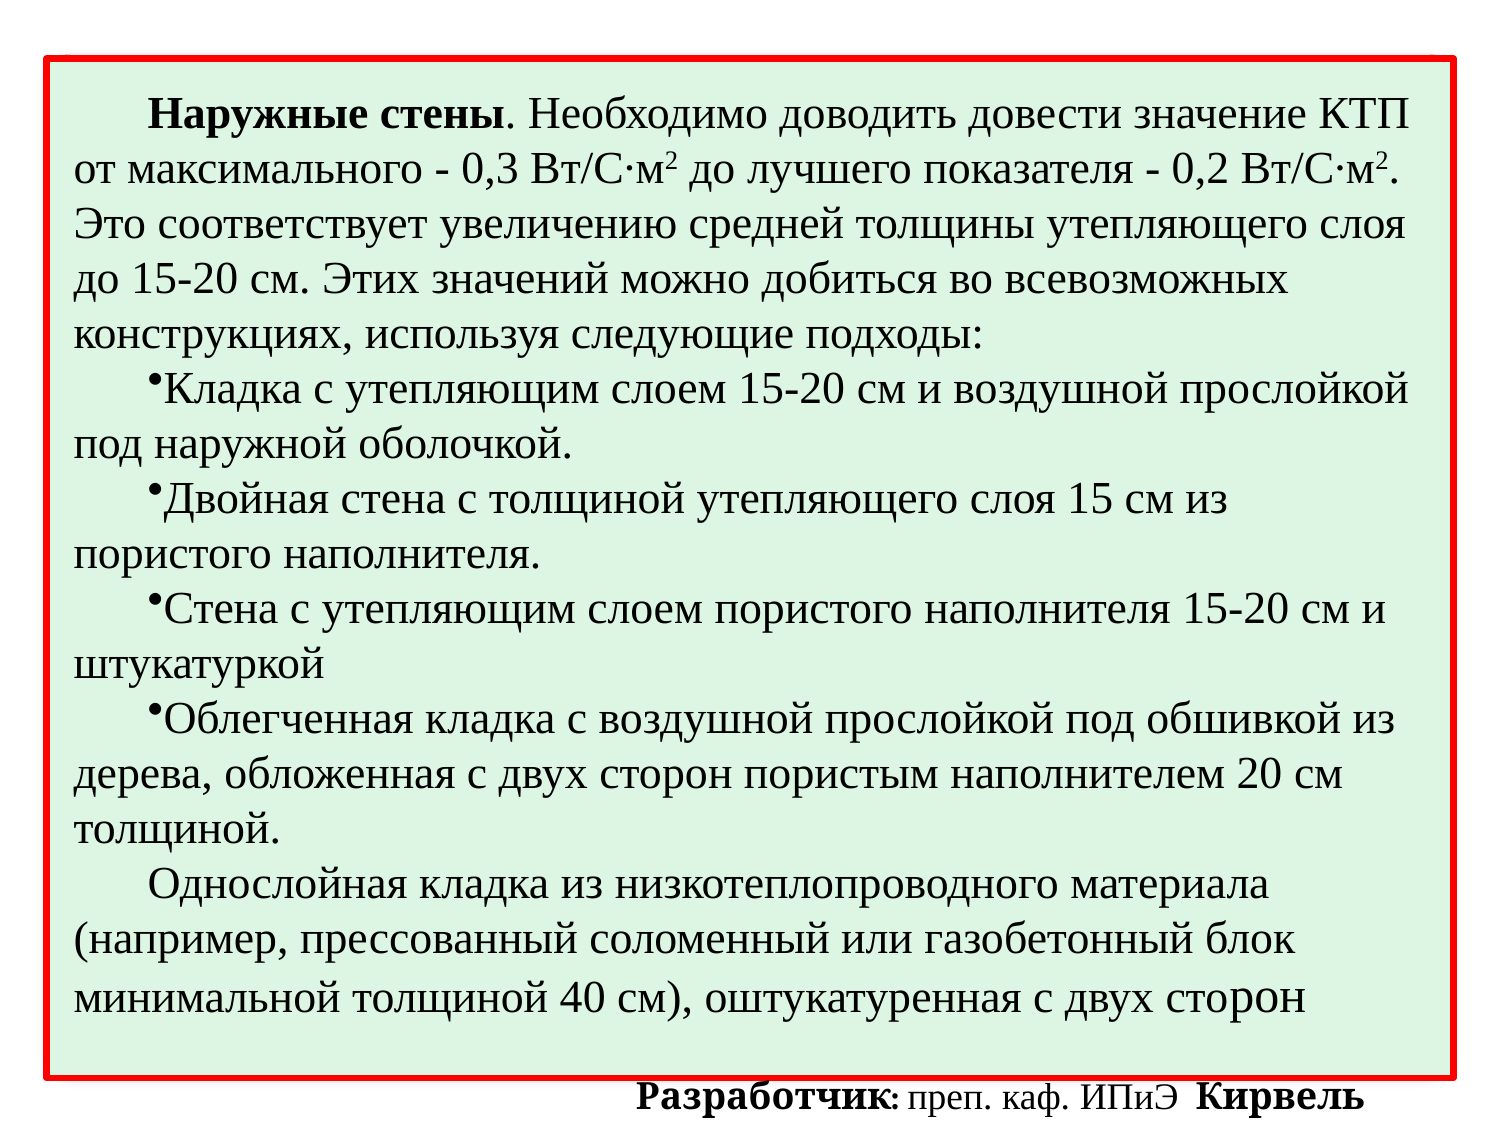

Наружные стены. Необходимо доводить довести значение КТП от максимального - 0,3 Вт/С∙м2 до лучшего показателя - 0,2 Вт/С∙м2. Это соответствует увеличению средней толщины утепляющего слоя до 15-20 см. Этих значений можно добиться во всевозможных конструкциях, используя следующие подходы:
Кладка с утепляющим слоем 15-20 см и воздушной прослойкой под наружной оболочкой.
Двойная стена с толщиной утепляющего слоя 15 см из пористого наполнителя.
Стена с утепляющим слоем пористого наполнителя 15-20 см и штукатуркой
Облегченная кладка с воздушной прослойкой под обшивкой из дерева, обложенная с двух сторон пористым наполнителем 20 см толщиной.
Однослойная кладка из низкотеплопроводного материала (например, прессованный соломенный или газобетонный блок минимальной толщиной 40 см), оштукатуренная с двух сторон
Разработчик: преп. каф. ИПиЭ  Кирвель П.И.